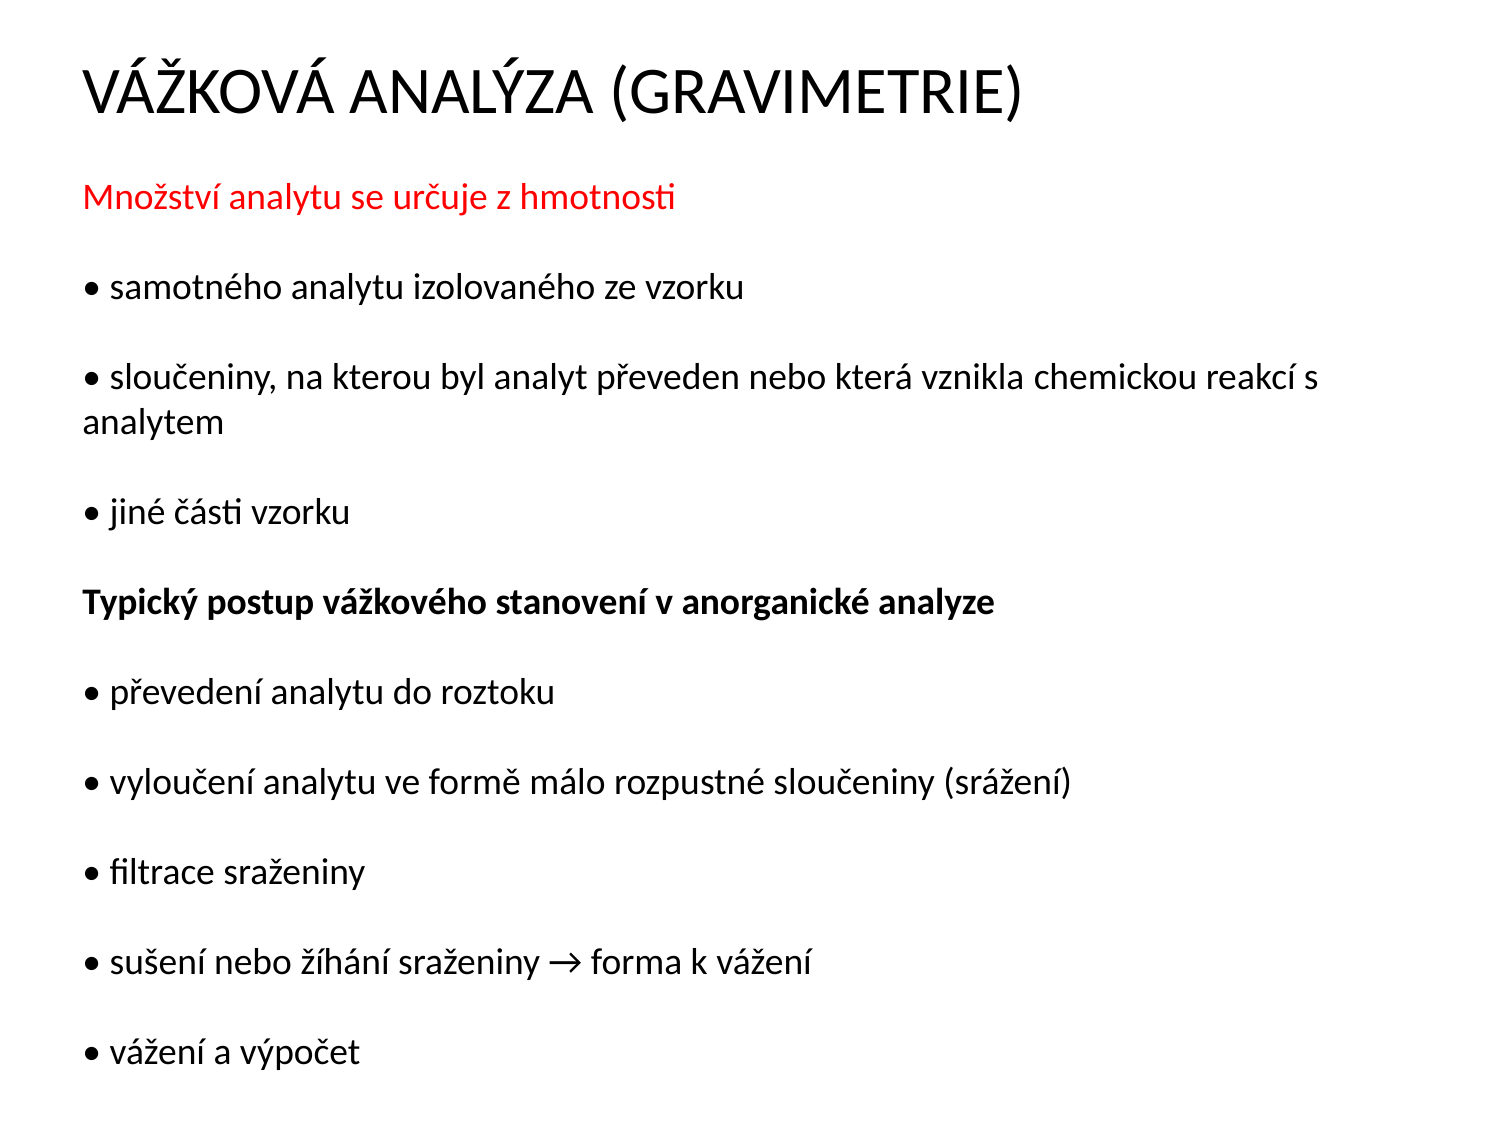

VÁŽKOVÁ ANALÝZA (GRAVIMETRIE)

Množství analytu se určuje z hmotnosti

• samotného analytu izolovaného ze vzorku

• sloučeniny, na kterou byl analyt převeden nebo která vznikla chemickou reakcí s analytem

• jiné části vzorku

Typický postup vážkového stanovení v anorganické analyze

• převedení analytu do roztoku

• vyloučení analytu ve formě málo rozpustné sloučeniny (srážení)

• filtrace sraženiny

• sušení nebo žíhání sraženiny → forma k vážení

• vážení a výpočet